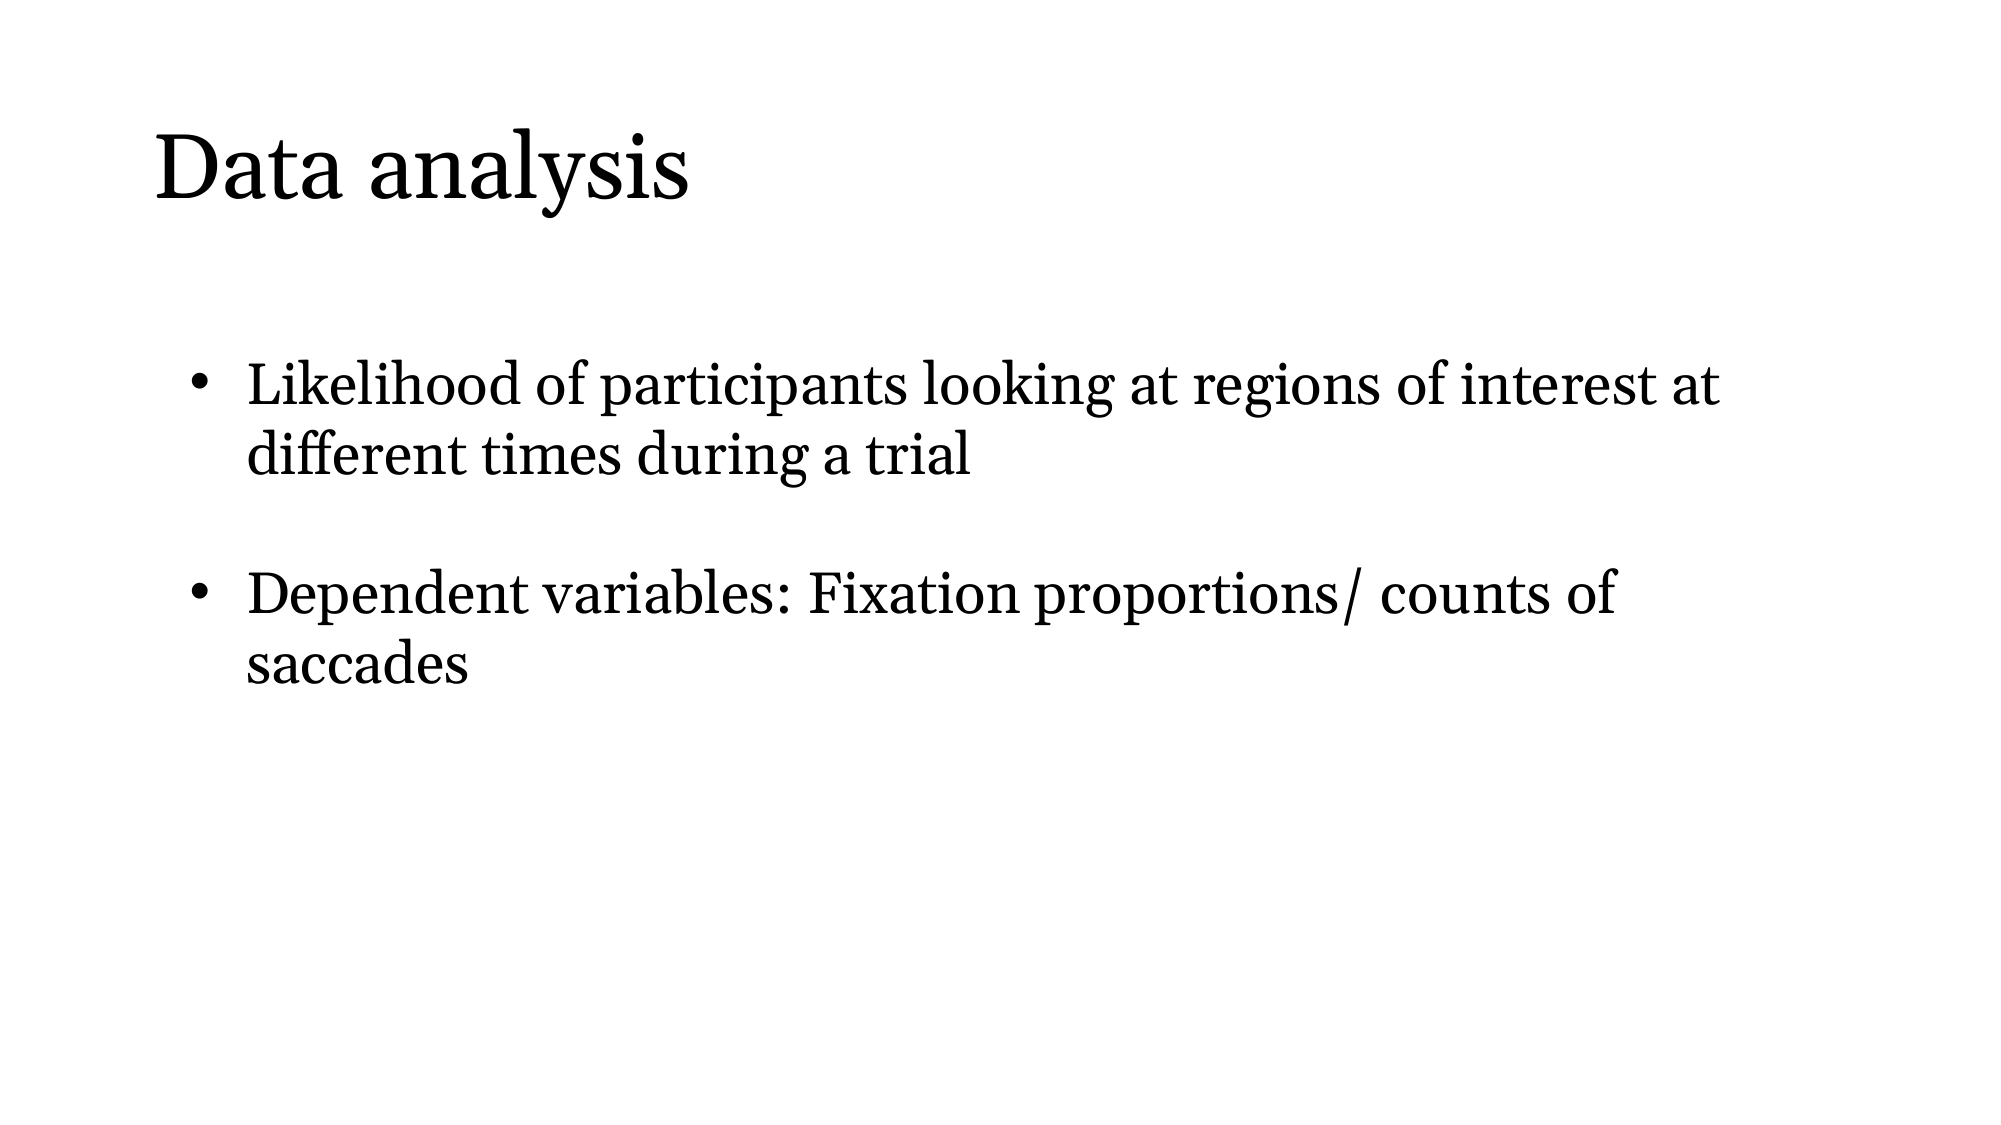

# Data analysis
Likelihood of participants looking at regions of interest at different times during a trial

Dependent variables: Fixation proportions/ counts of saccades